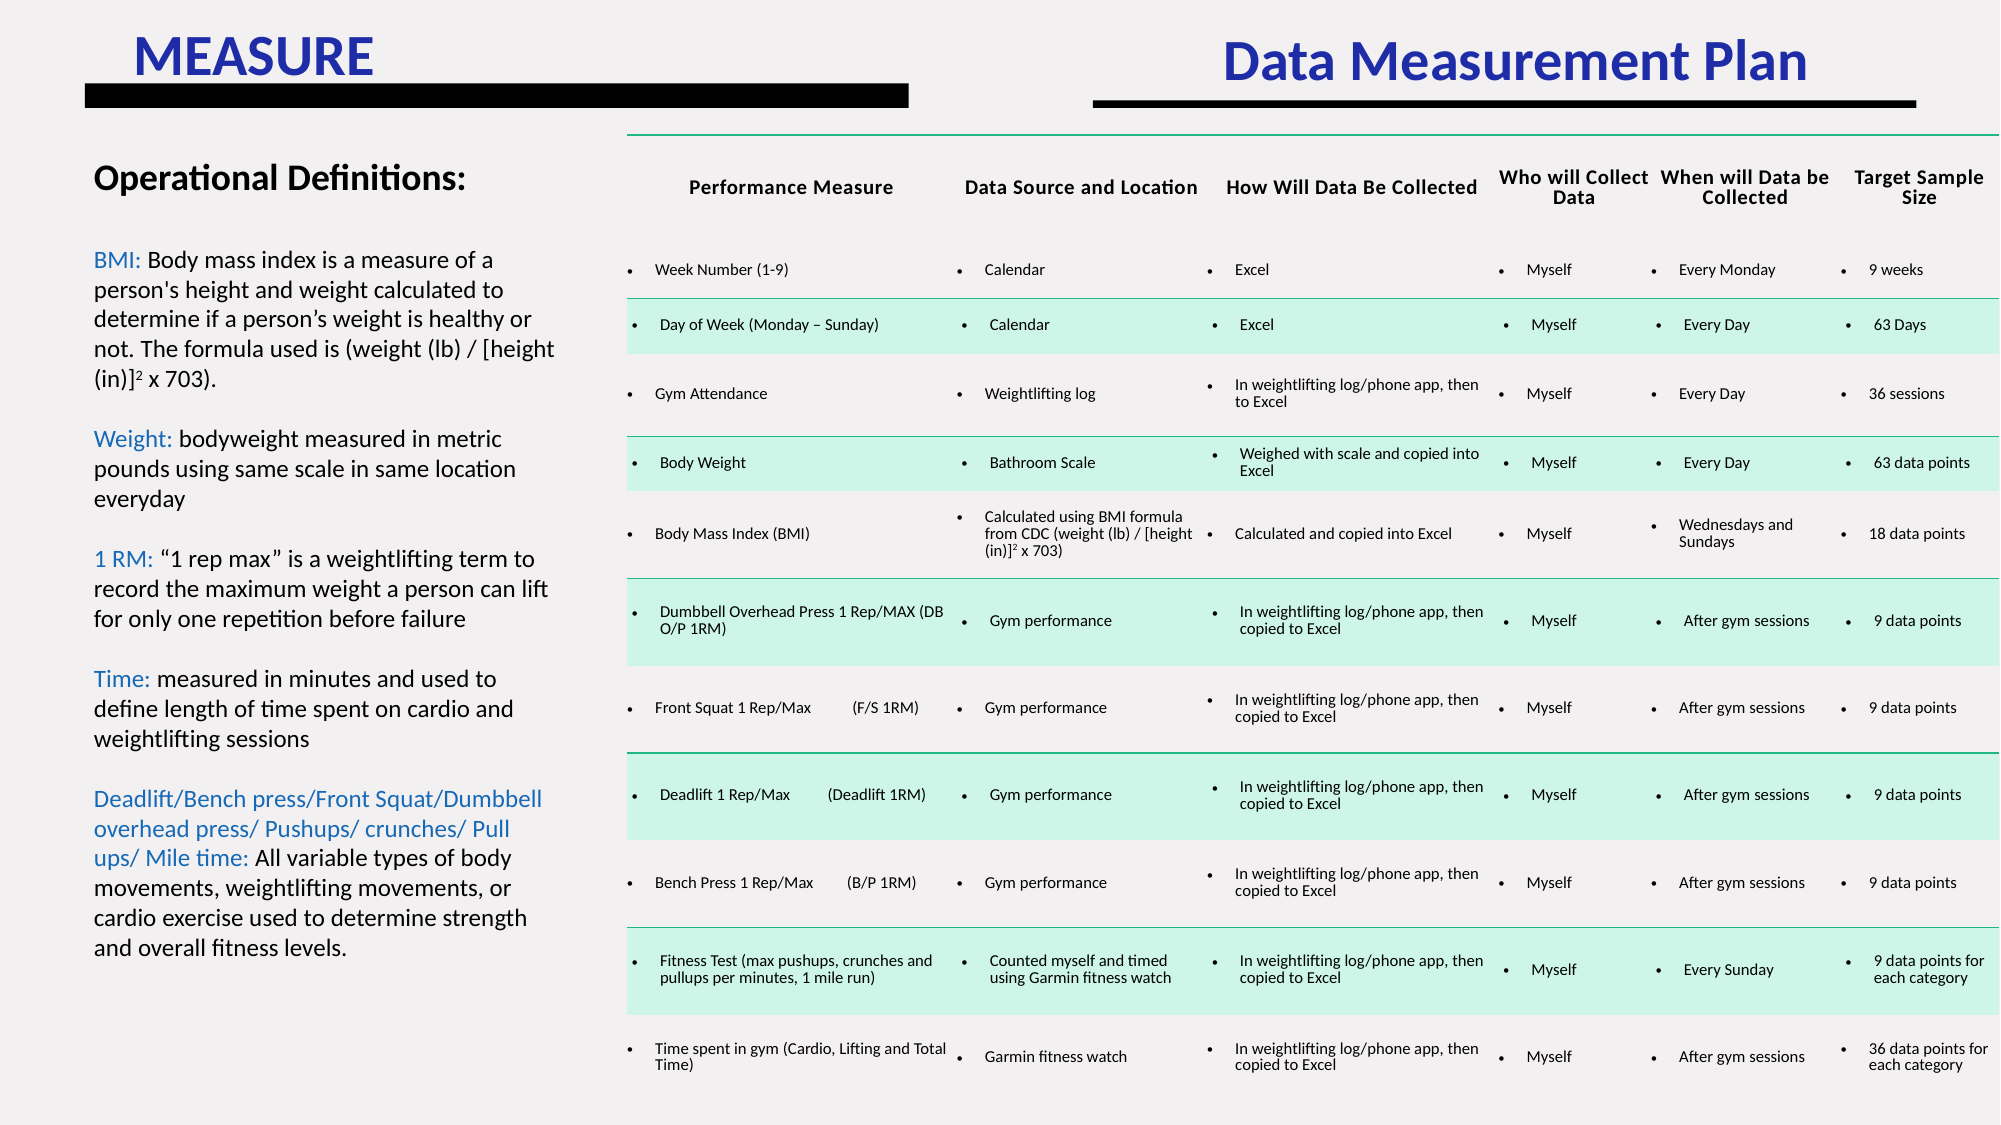

MEASURE
# Data Measurement Plan

| Performance Measure | Data Source and Location | How Will Data Be Collected | Who will Collect Data | When will Data be Collected | Target Sample Size |
| --- | --- | --- | --- | --- | --- |
| Week Number (1-9) | Calendar | Excel | Myself | Every Monday | 9 weeks |
| Day of Week (Monday – Sunday) | Calendar | Excel | Myself | Every Day | 63 Days |
| Gym Attendance | Weightlifting log | In weightlifting log/phone app, then to Excel | Myself | Every Day | 36 sessions |
| Body Weight | Bathroom Scale | Weighed with scale and copied into Excel | Myself | Every Day | 63 data points |
| Body Mass Index (BMI) | Calculated using BMI formula from CDC (weight (lb) / [height (in)]2 x 703) | Calculated and copied into Excel | Myself | Wednesdays and Sundays | 18 data points |
| Dumbbell Overhead Press 1 Rep/MAX (DB O/P 1RM) | Gym performance | In weightlifting log/phone app, then copied to Excel | Myself | After gym sessions | 9 data points |
| Front Squat 1 Rep/Max (F/S 1RM) | Gym performance | In weightlifting log/phone app, then copied to Excel | Myself | After gym sessions | 9 data points |
| Deadlift 1 Rep/Max (Deadlift 1RM) | Gym performance | In weightlifting log/phone app, then copied to Excel | Myself | After gym sessions | 9 data points |
| Bench Press 1 Rep/Max (B/P 1RM) | Gym performance | In weightlifting log/phone app, then copied to Excel | Myself | After gym sessions | 9 data points |
| Fitness Test (max pushups, crunches and pullups per minutes, 1 mile run) | Counted myself and timed using Garmin fitness watch | In weightlifting log/phone app, then copied to Excel | Myself | Every Sunday | 9 data points for each category |
| Time spent in gym (Cardio, Lifting and Total Time) | Garmin fitness watch | In weightlifting log/phone app, then copied to Excel | Myself | After gym sessions | 36 data points for each category |
Operational Definitions:

BMI: Body mass index is a measure of a person's height and weight calculated to determine if a person’s weight is healthy or not. The formula used is (weight (lb) / [height (in)]2 x 703).

Weight: bodyweight measured in metric pounds using same scale in same location everyday

1 RM: “1 rep max” is a weightlifting term to record the maximum weight a person can lift for only one repetition before failure

Time: measured in minutes and used to define length of time spent on cardio and weightlifting sessions

Deadlift/Bench press/Front Squat/Dumbbell overhead press/ Pushups/ crunches/ Pull ups/ Mile time: All variable types of body movements, weightlifting movements, or cardio exercise used to determine strength and overall fitness levels.